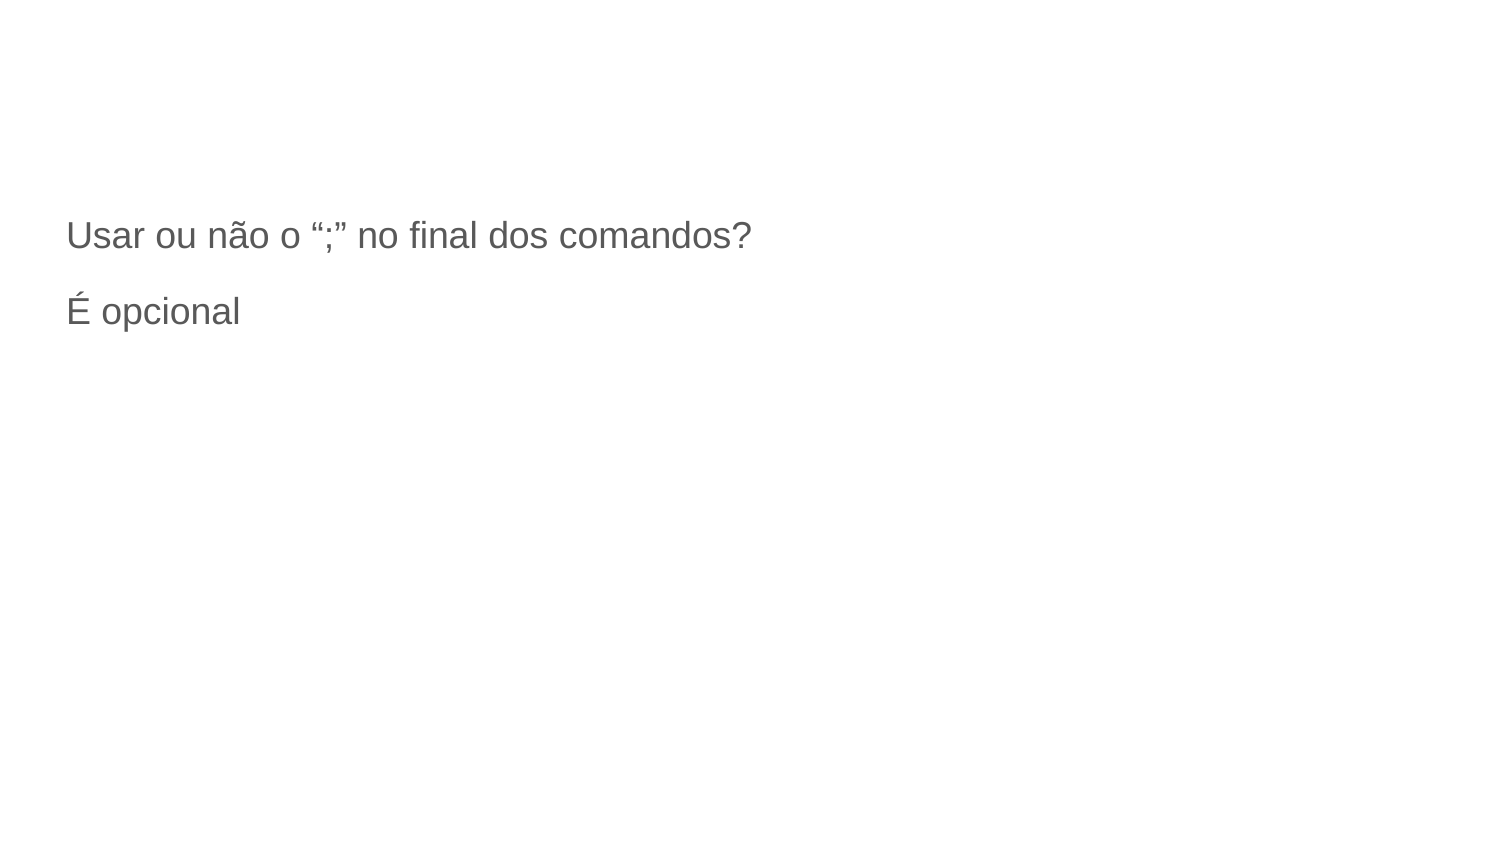

Usar ou não o “;” no final dos comandos?
É opcional